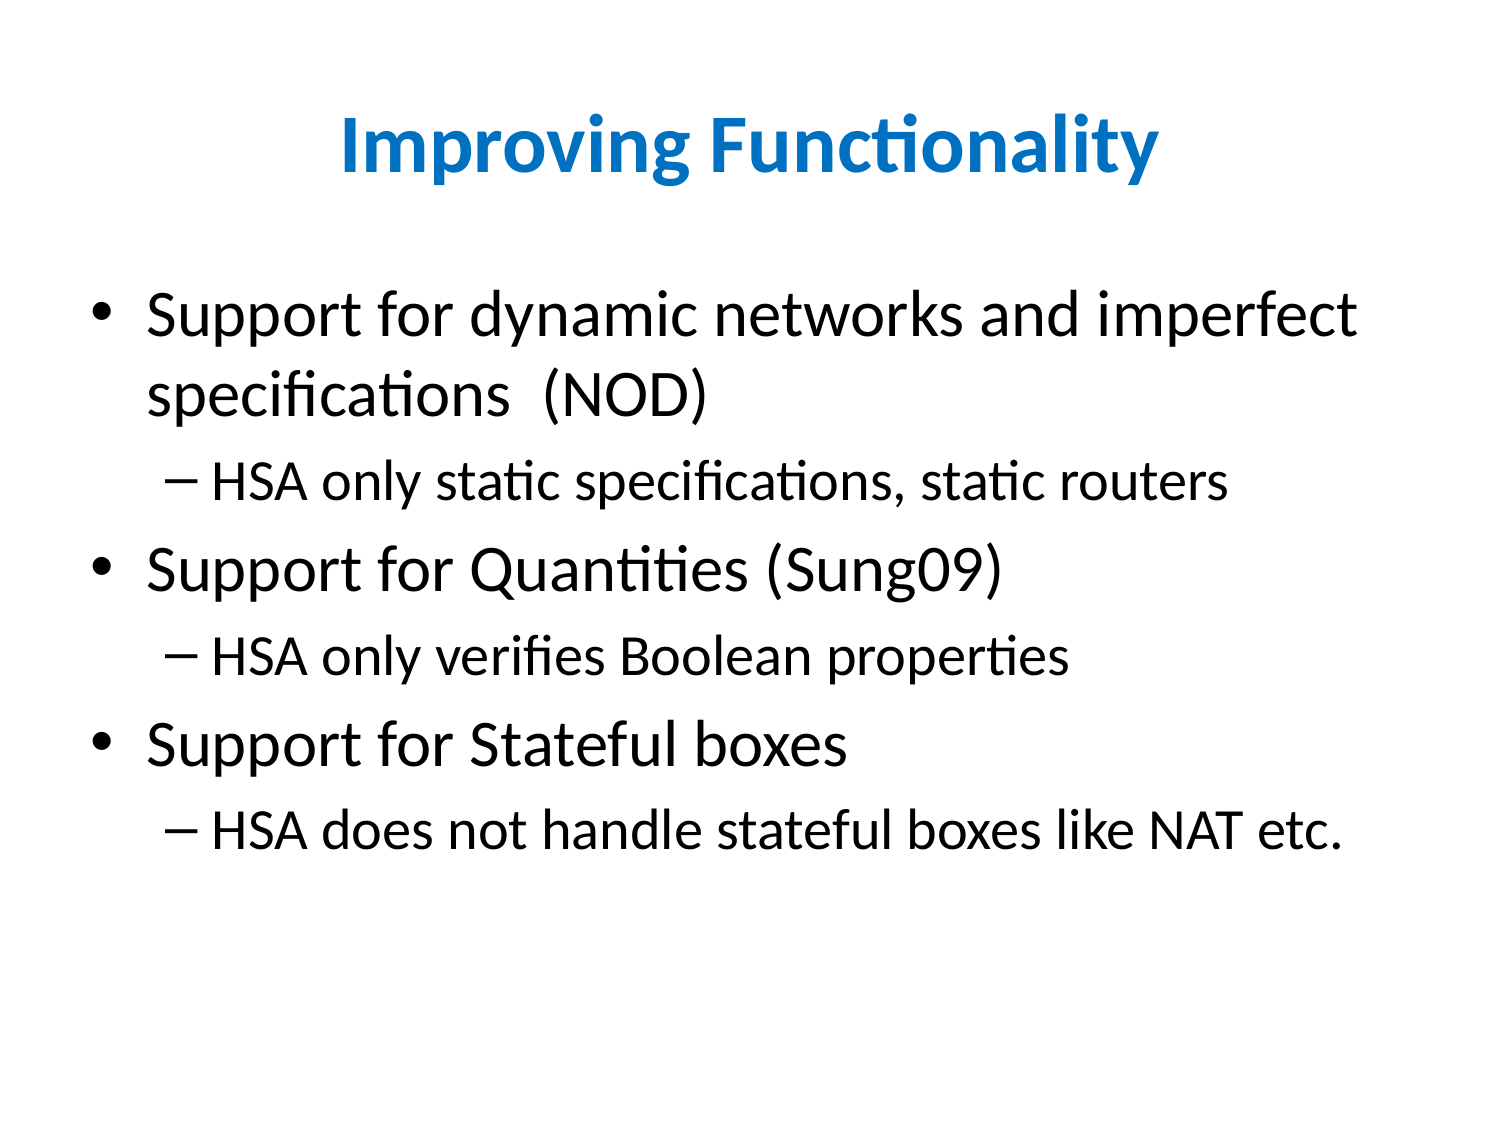

# Improving Functionality
Support for dynamic networks and imperfect specifications  (NOD)
HSA only static specifications, static routers
Support for Quantities (Sung09)
HSA only verifies Boolean properties
Support for Stateful boxes
HSA does not handle stateful boxes like NAT etc.